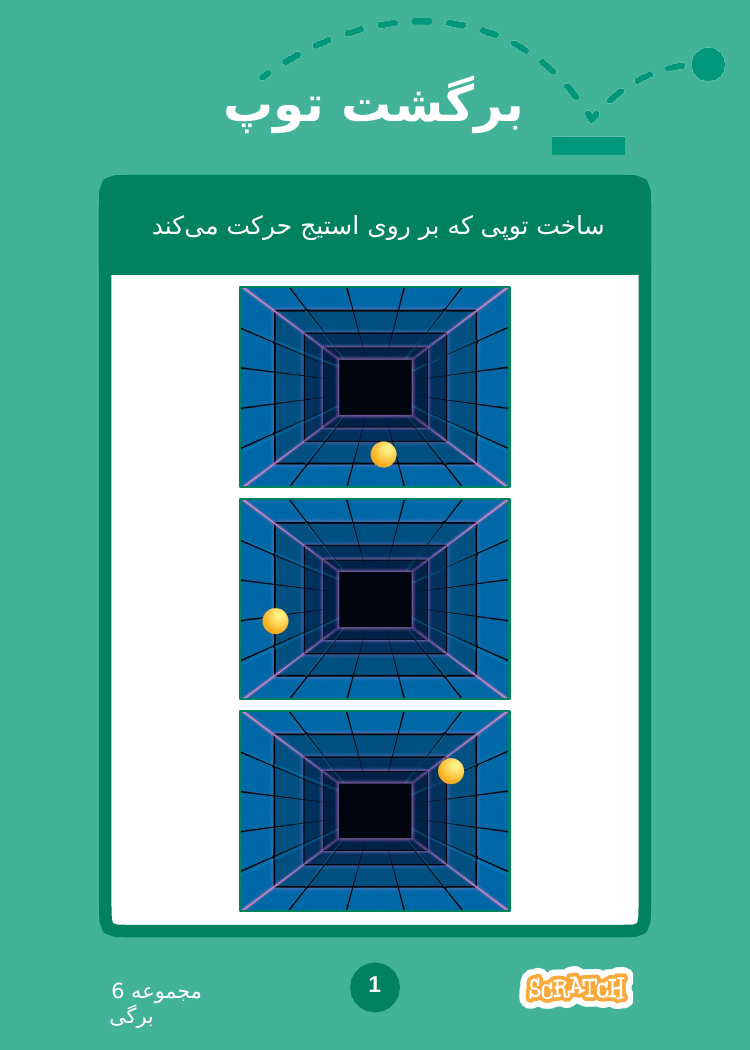

# برگشت توپ

ساخت توپی که بر روی استیج حرکت می‌کند

1
مجموعه 6 برگی